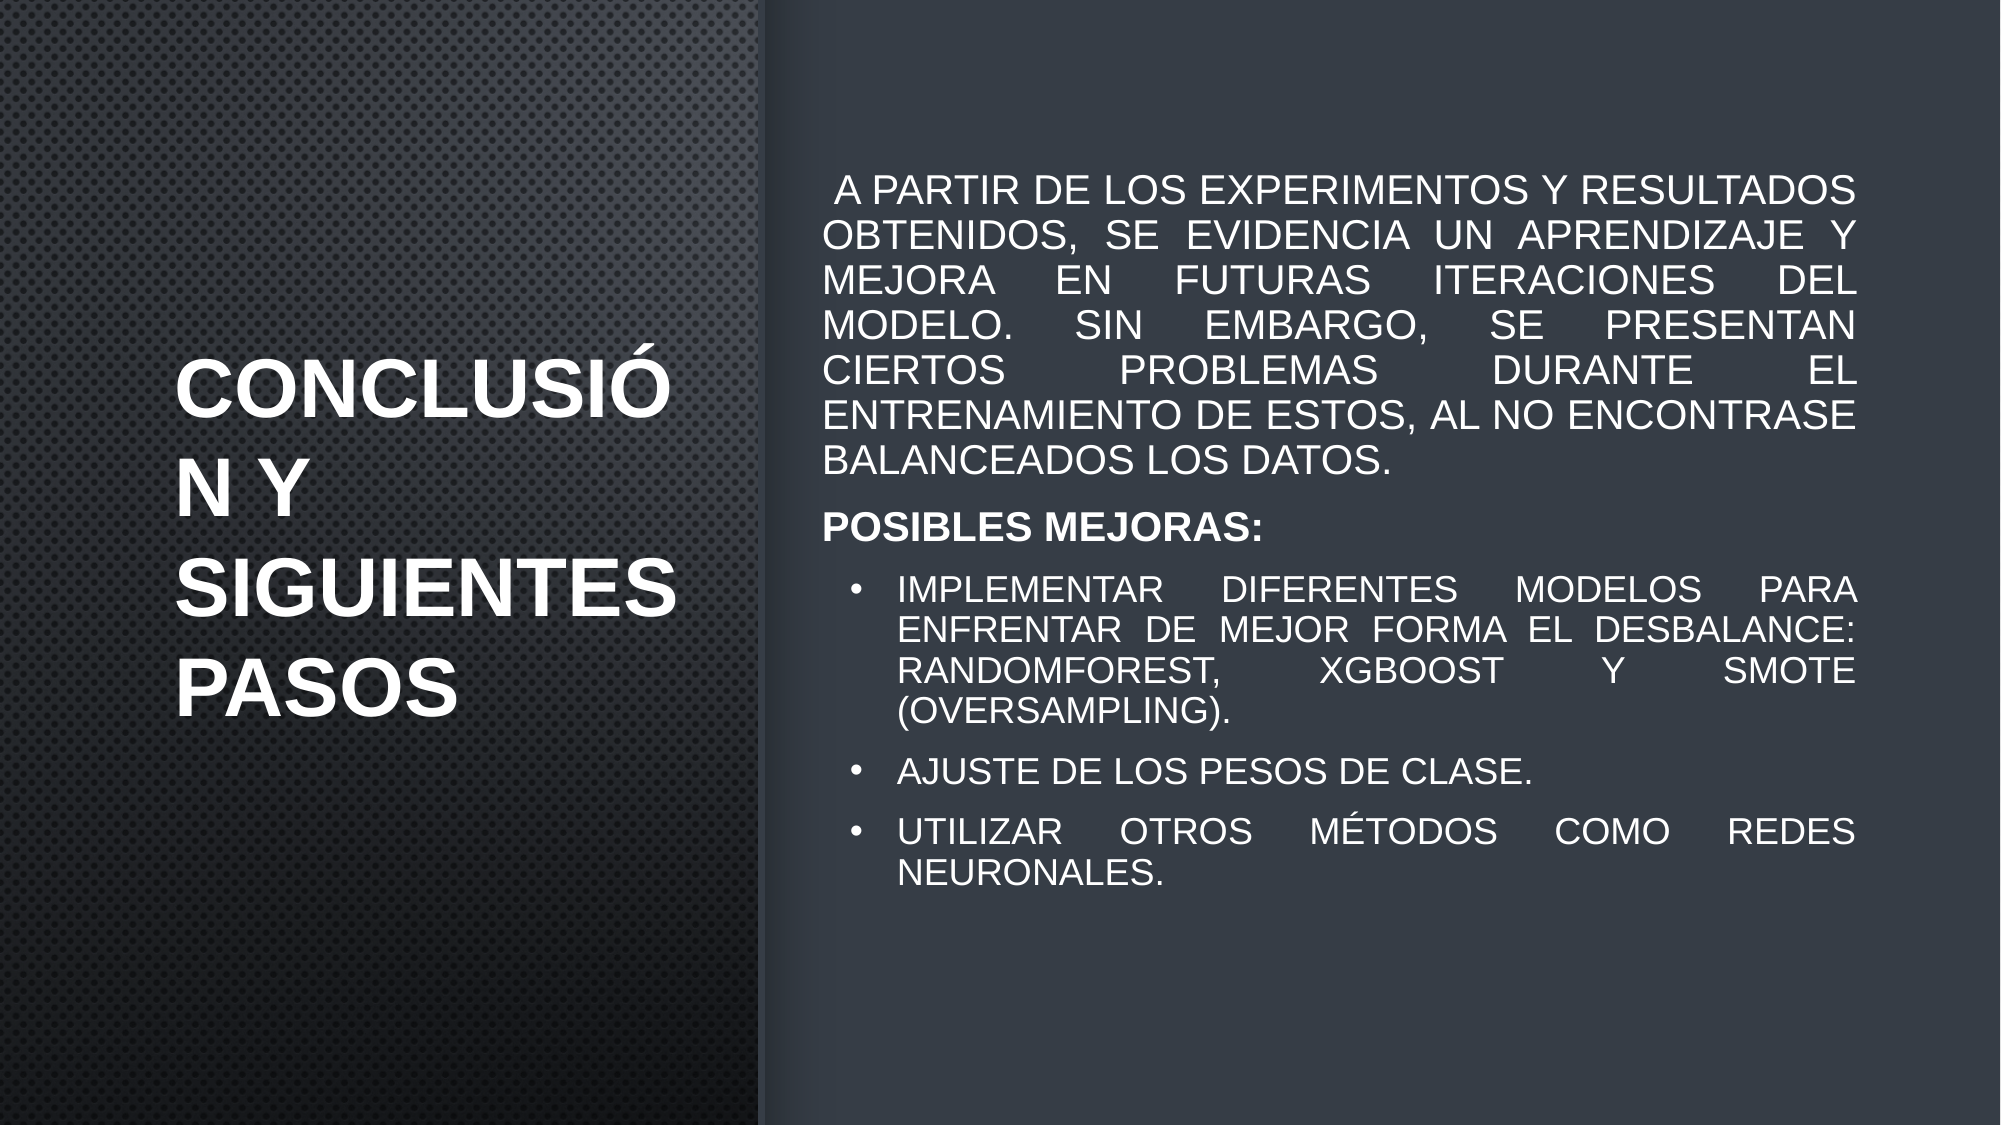

# Conclusión y Siguientes Pasos
     A partir de los experimentos y resultados obtenidos, se evidencia un aprendizaje y mejora en futuras iteraciones del modelo. Sin embargo, se presentan ciertos problemas durante el entrenamiento de estos, al no encontrase balanceados los datos.
	Posibles Mejoras:
Implementar diferentes modelos para enfrentar de mejor forma el desbalance: RandomForest, XGBoost y SMOTE (oversampling).
Ajuste de los pesos de clase.
Utilizar otros métodos como redes neuronales.